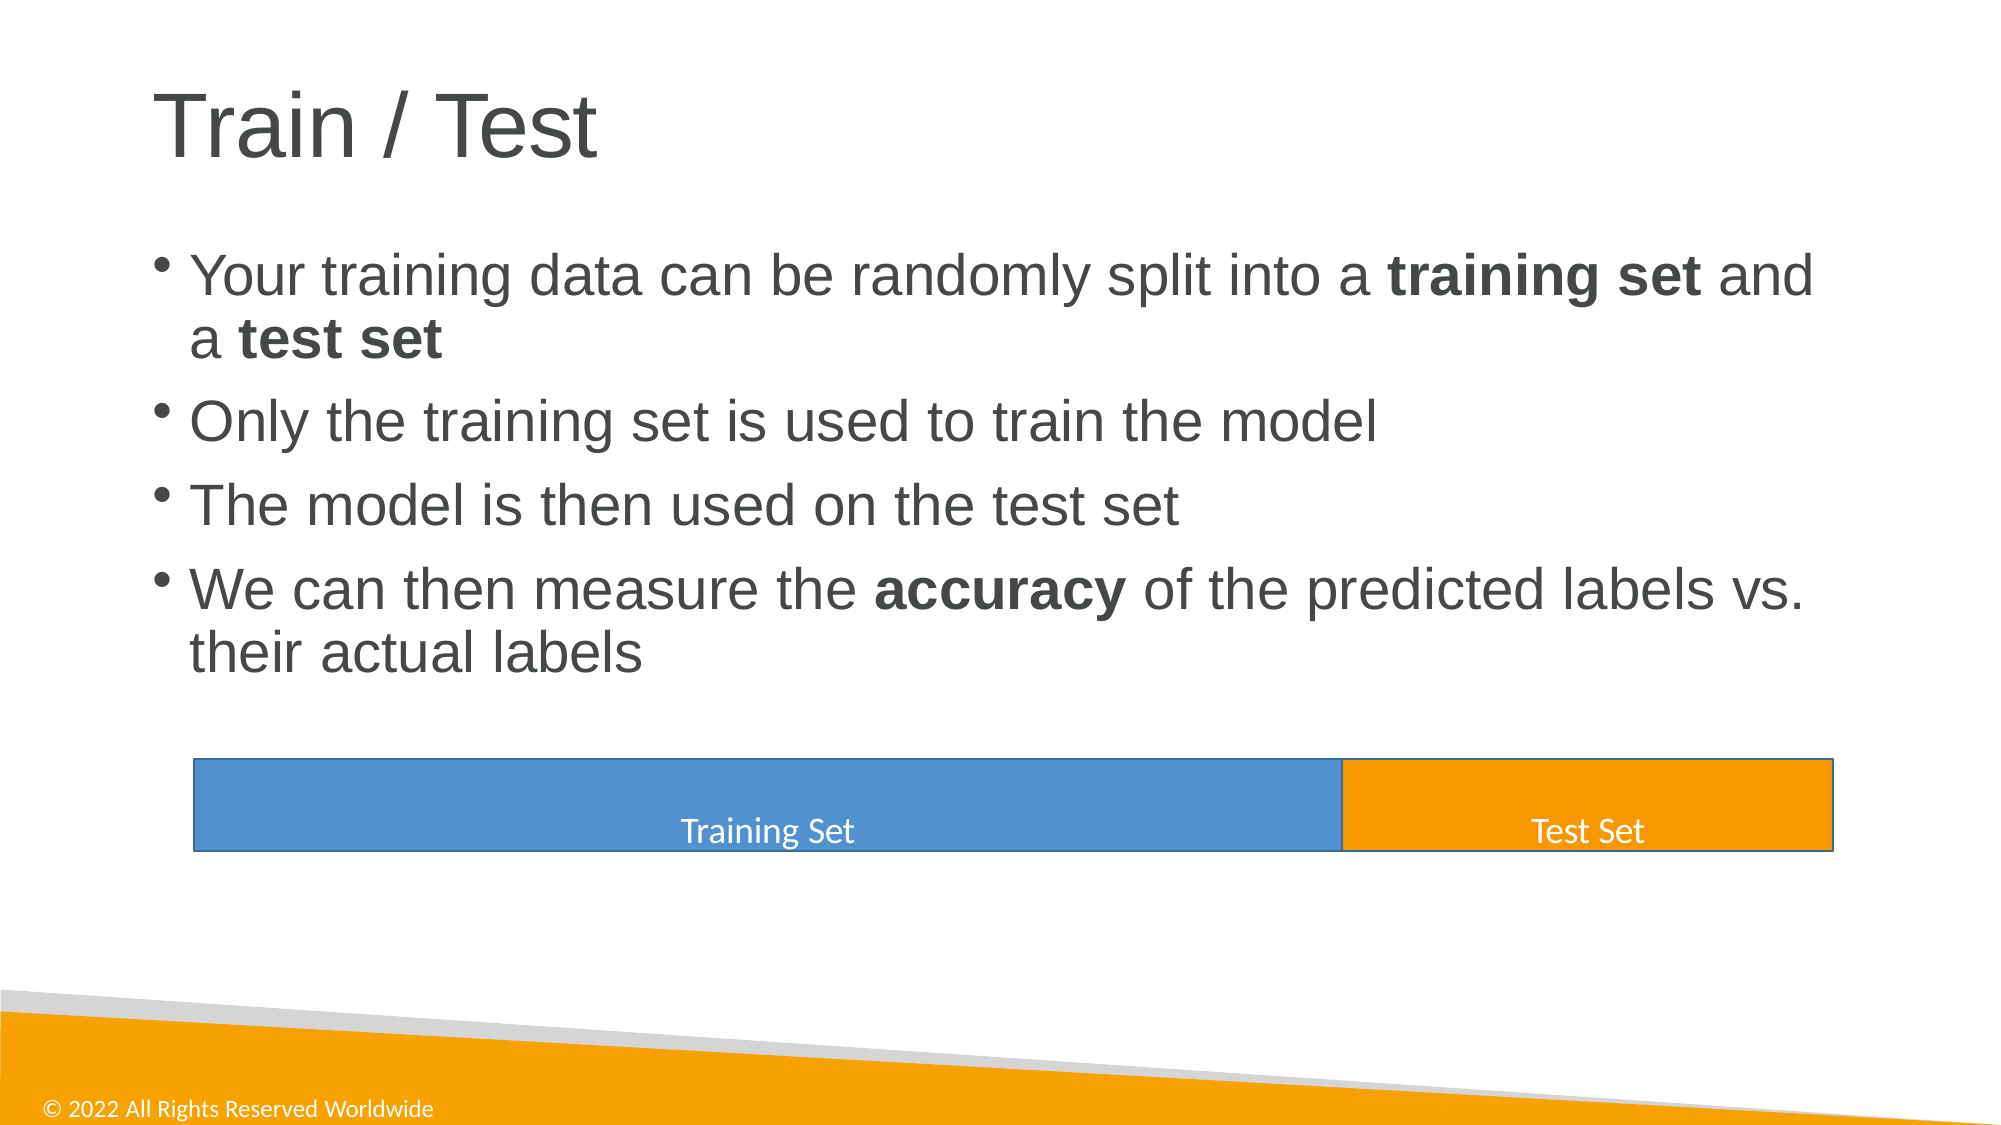

# Train / Test
Your training data can be randomly split into a training set and a test set
Only the training set is used to train the model
The model is then used on the test set
We can then measure the accuracy of the predicted labels vs. their actual labels

Training Set

Test Set
© 2022 All Rights Reserved Worldwide